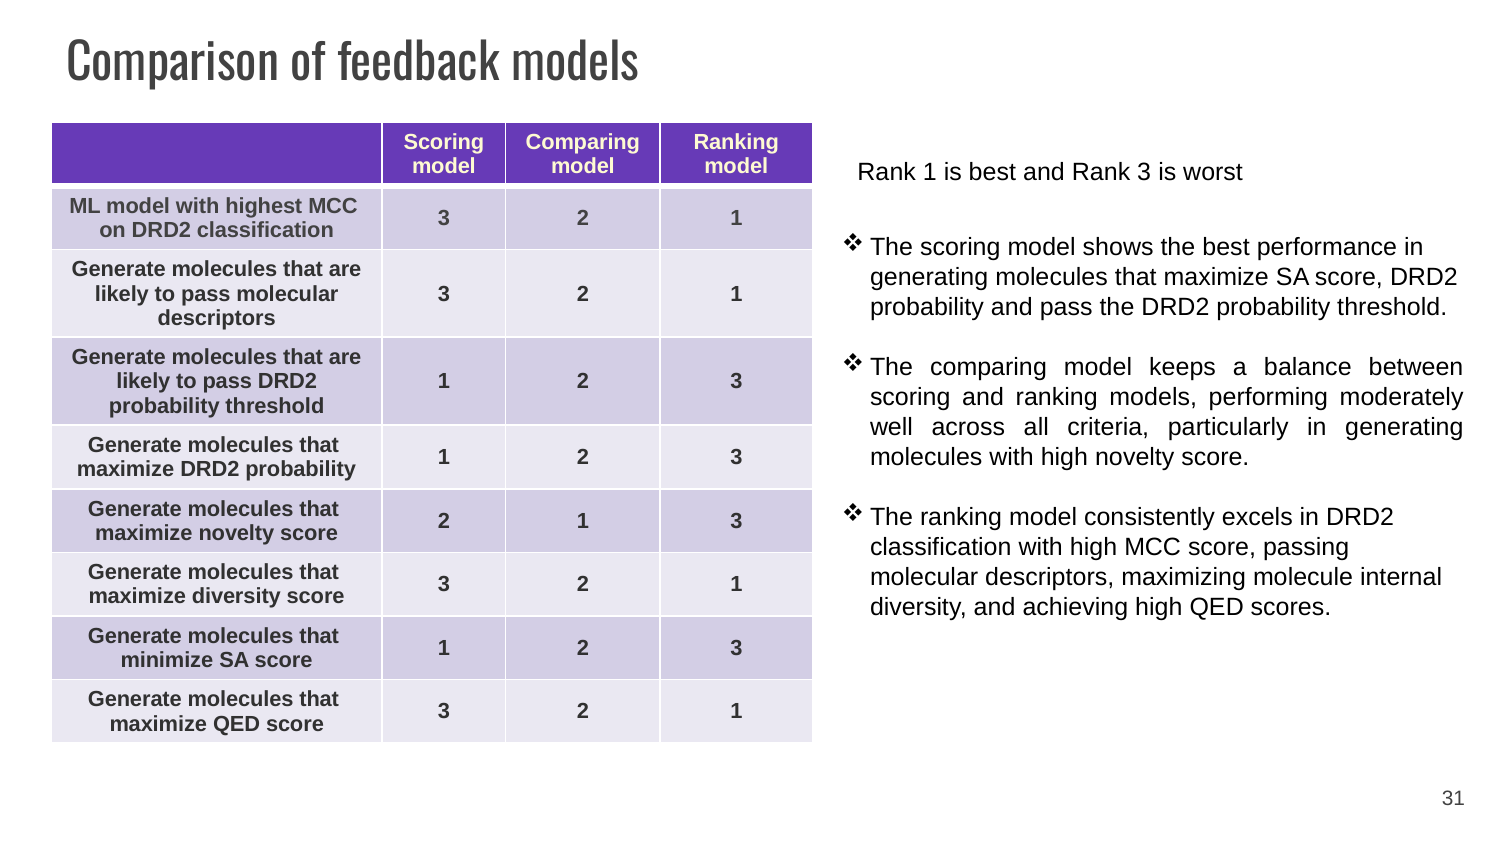

# Comparison of feedback models
|  | Scoring model | Comparing model | Ranking model |
| --- | --- | --- | --- |
| ML model with highest MCC on DRD2 classification | 3 | 2 | 1 |
| Generate molecules that are likely to pass molecular descriptors | 3 | 2 | 1 |
| Generate molecules that are likely to pass DRD2 probability threshold | 1 | 2 | 3 |
| Generate molecules that maximize DRD2 probability | 1 | 2 | 3 |
| Generate molecules that maximize novelty score | 2 | 1 | 3 |
| Generate molecules that maximize diversity score | 3 | 2 | 1 |
| Generate molecules that minimize SA score | 1 | 2 | 3 |
| Generate molecules that maximize QED score | 3 | 2 | 1 |
Rank 1 is best and Rank 3 is worst
The scoring model shows the best performance in generating molecules that maximize SA score, DRD2 probability and pass the DRD2 probability threshold.

The comparing model keeps a balance between scoring and ranking models, performing moderately well across all criteria, particularly in generating molecules with high novelty score.

The ranking model consistently excels in DRD2 classification with high MCC score, passing molecular descriptors, maximizing molecule internal diversity, and achieving high QED scores.
31